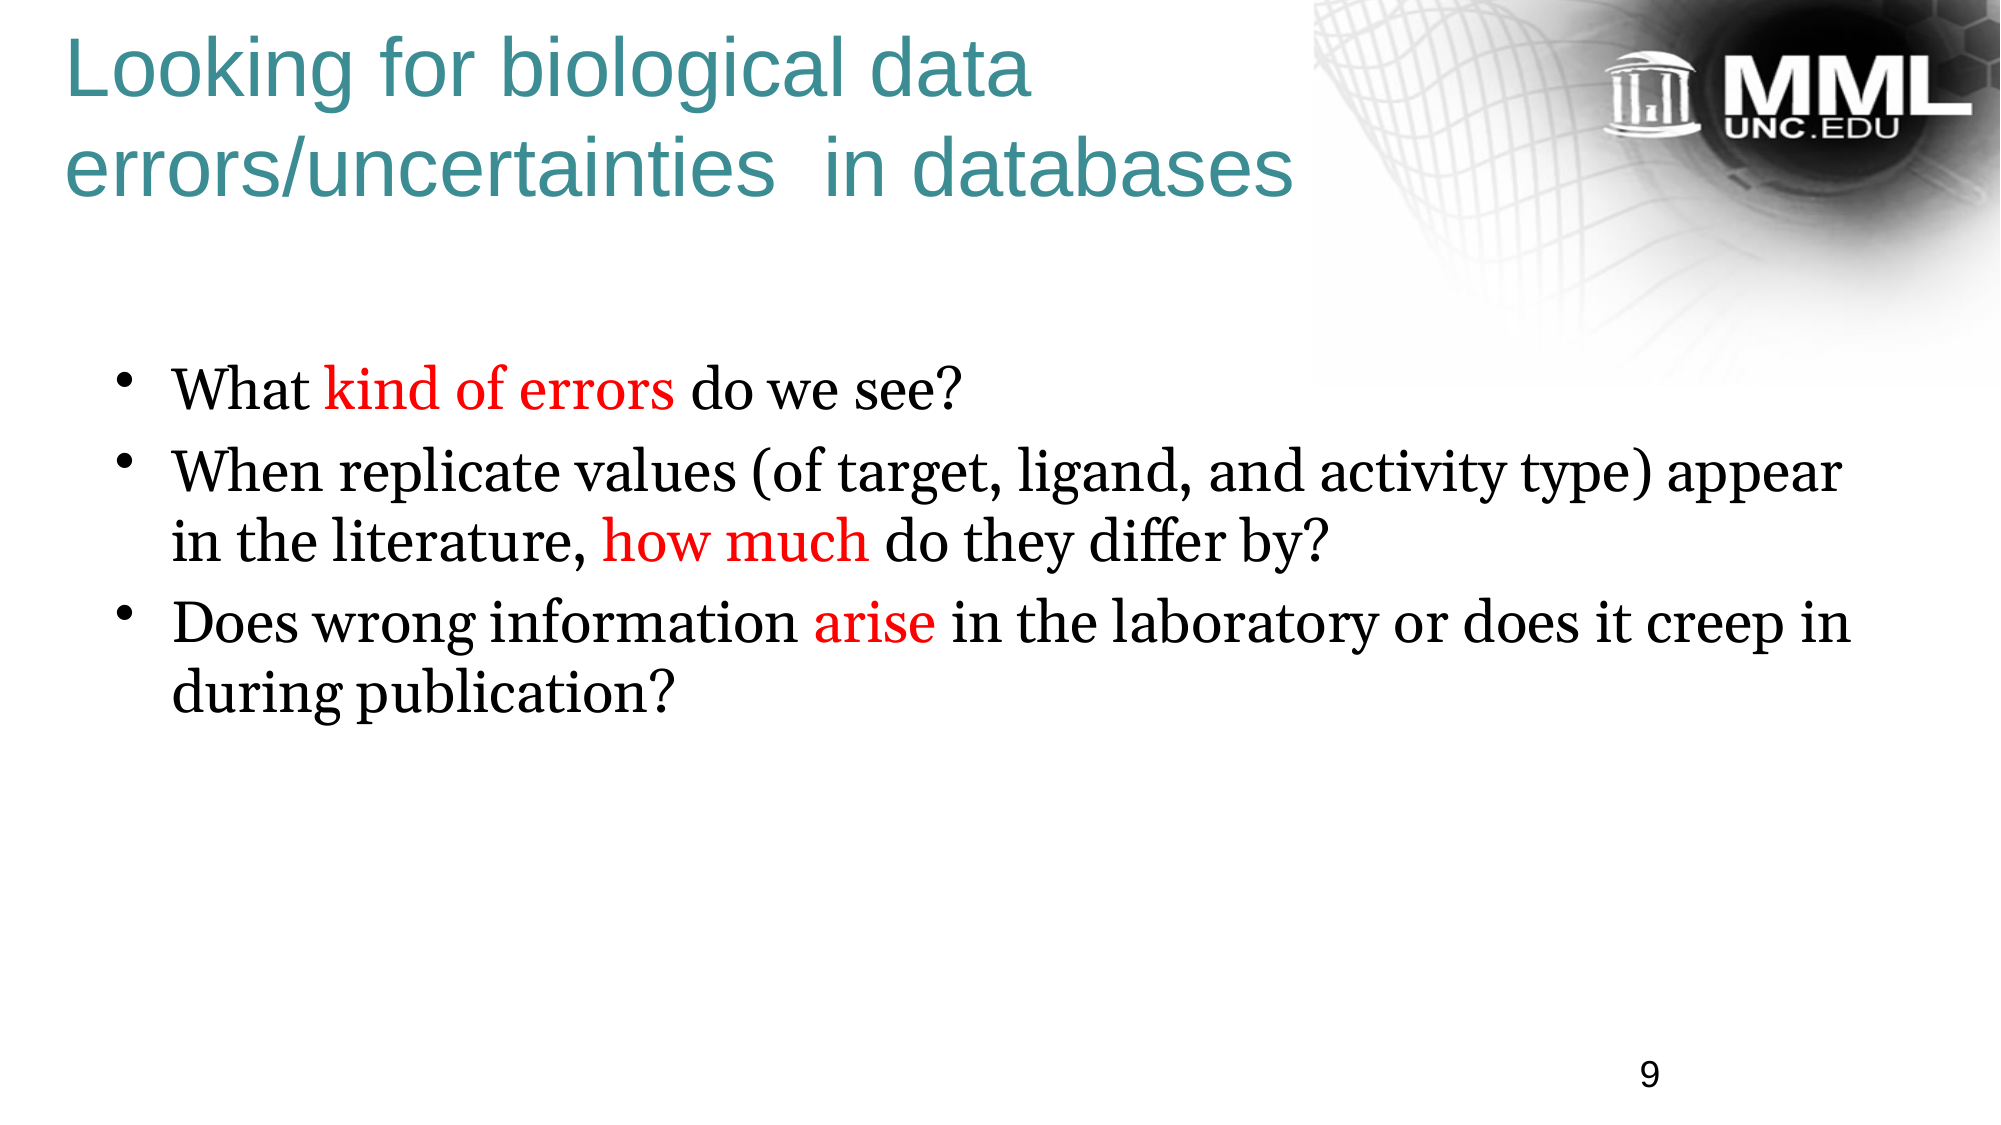

Looking for biological data errors/uncertainties  in databases

What kind of errors do we see?
When replicate values (of target, ligand, and activity type) appear in the literature, how much do they differ by?
Does wrong information arise in the laboratory or does it creep in during publication?
9